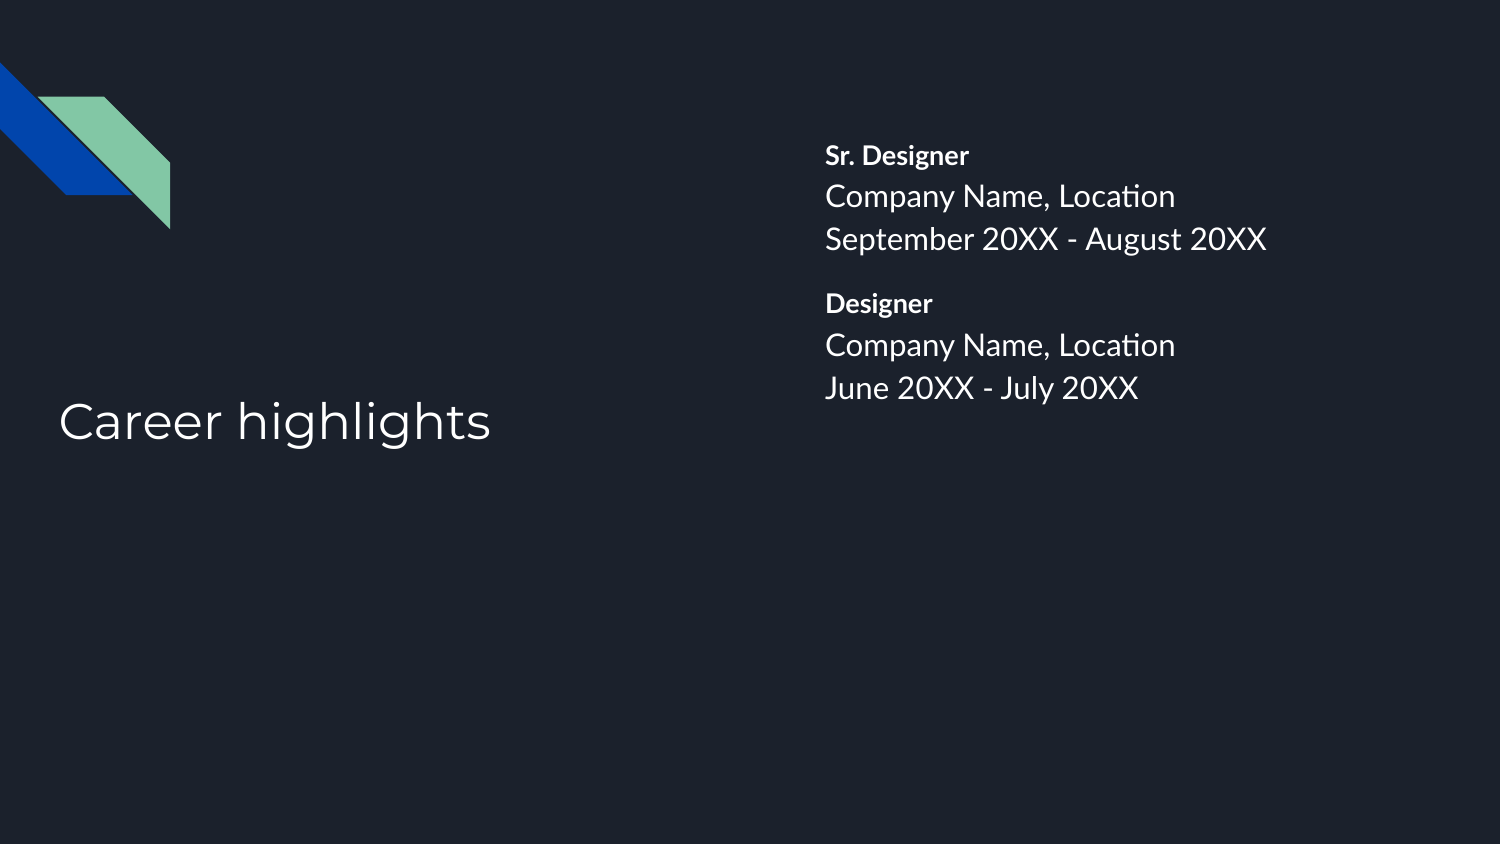

Sr. Designer
Company Name, Location
September 20XX - August 20XX
Designer
Company Name, Location
June 20XX - July 20XX
# Career highlights